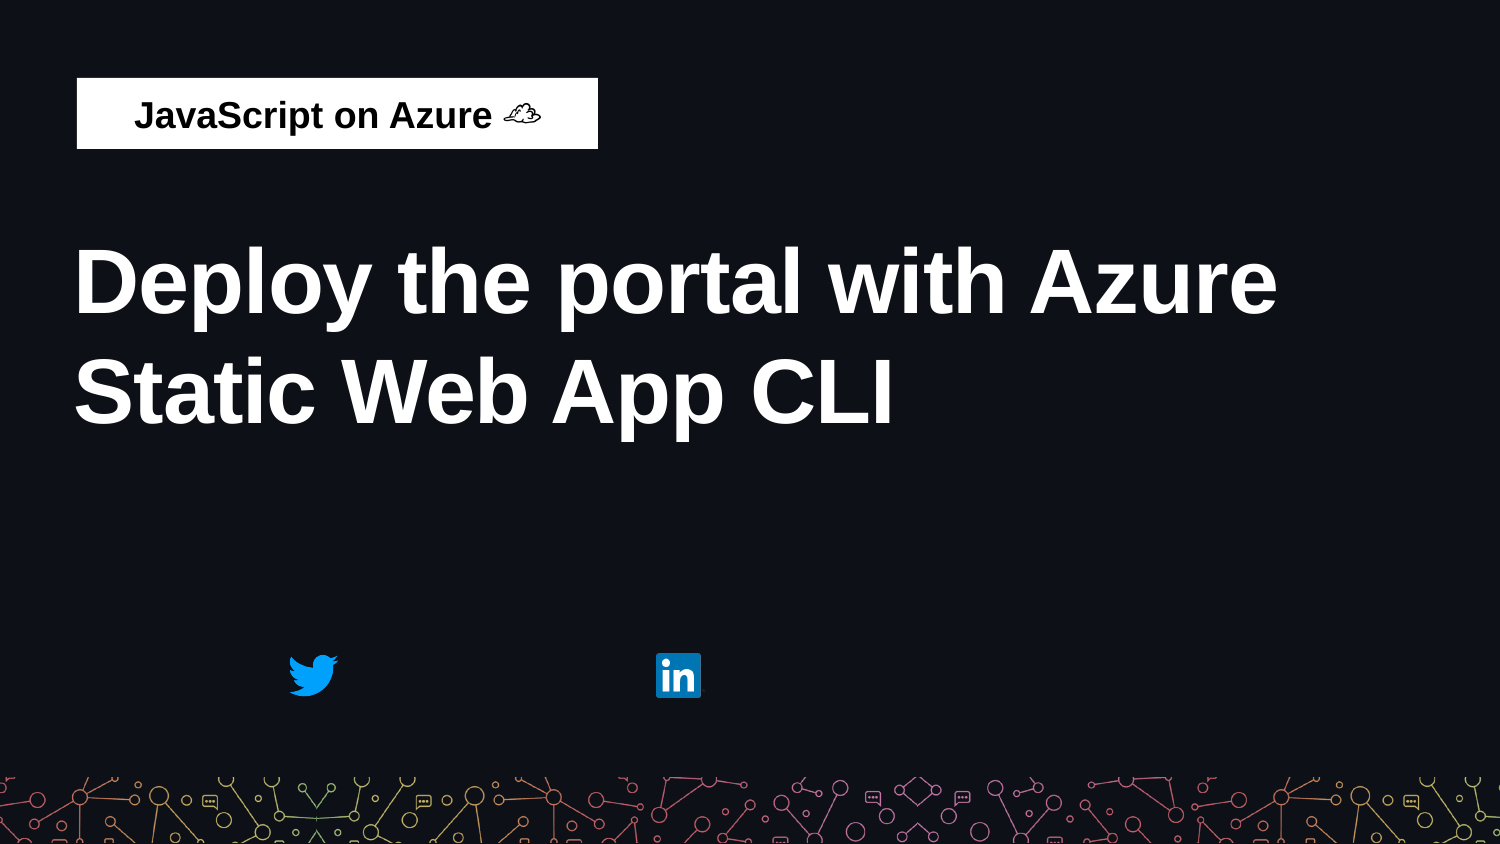

# Deploy the portal with Azure Static Web App CLI